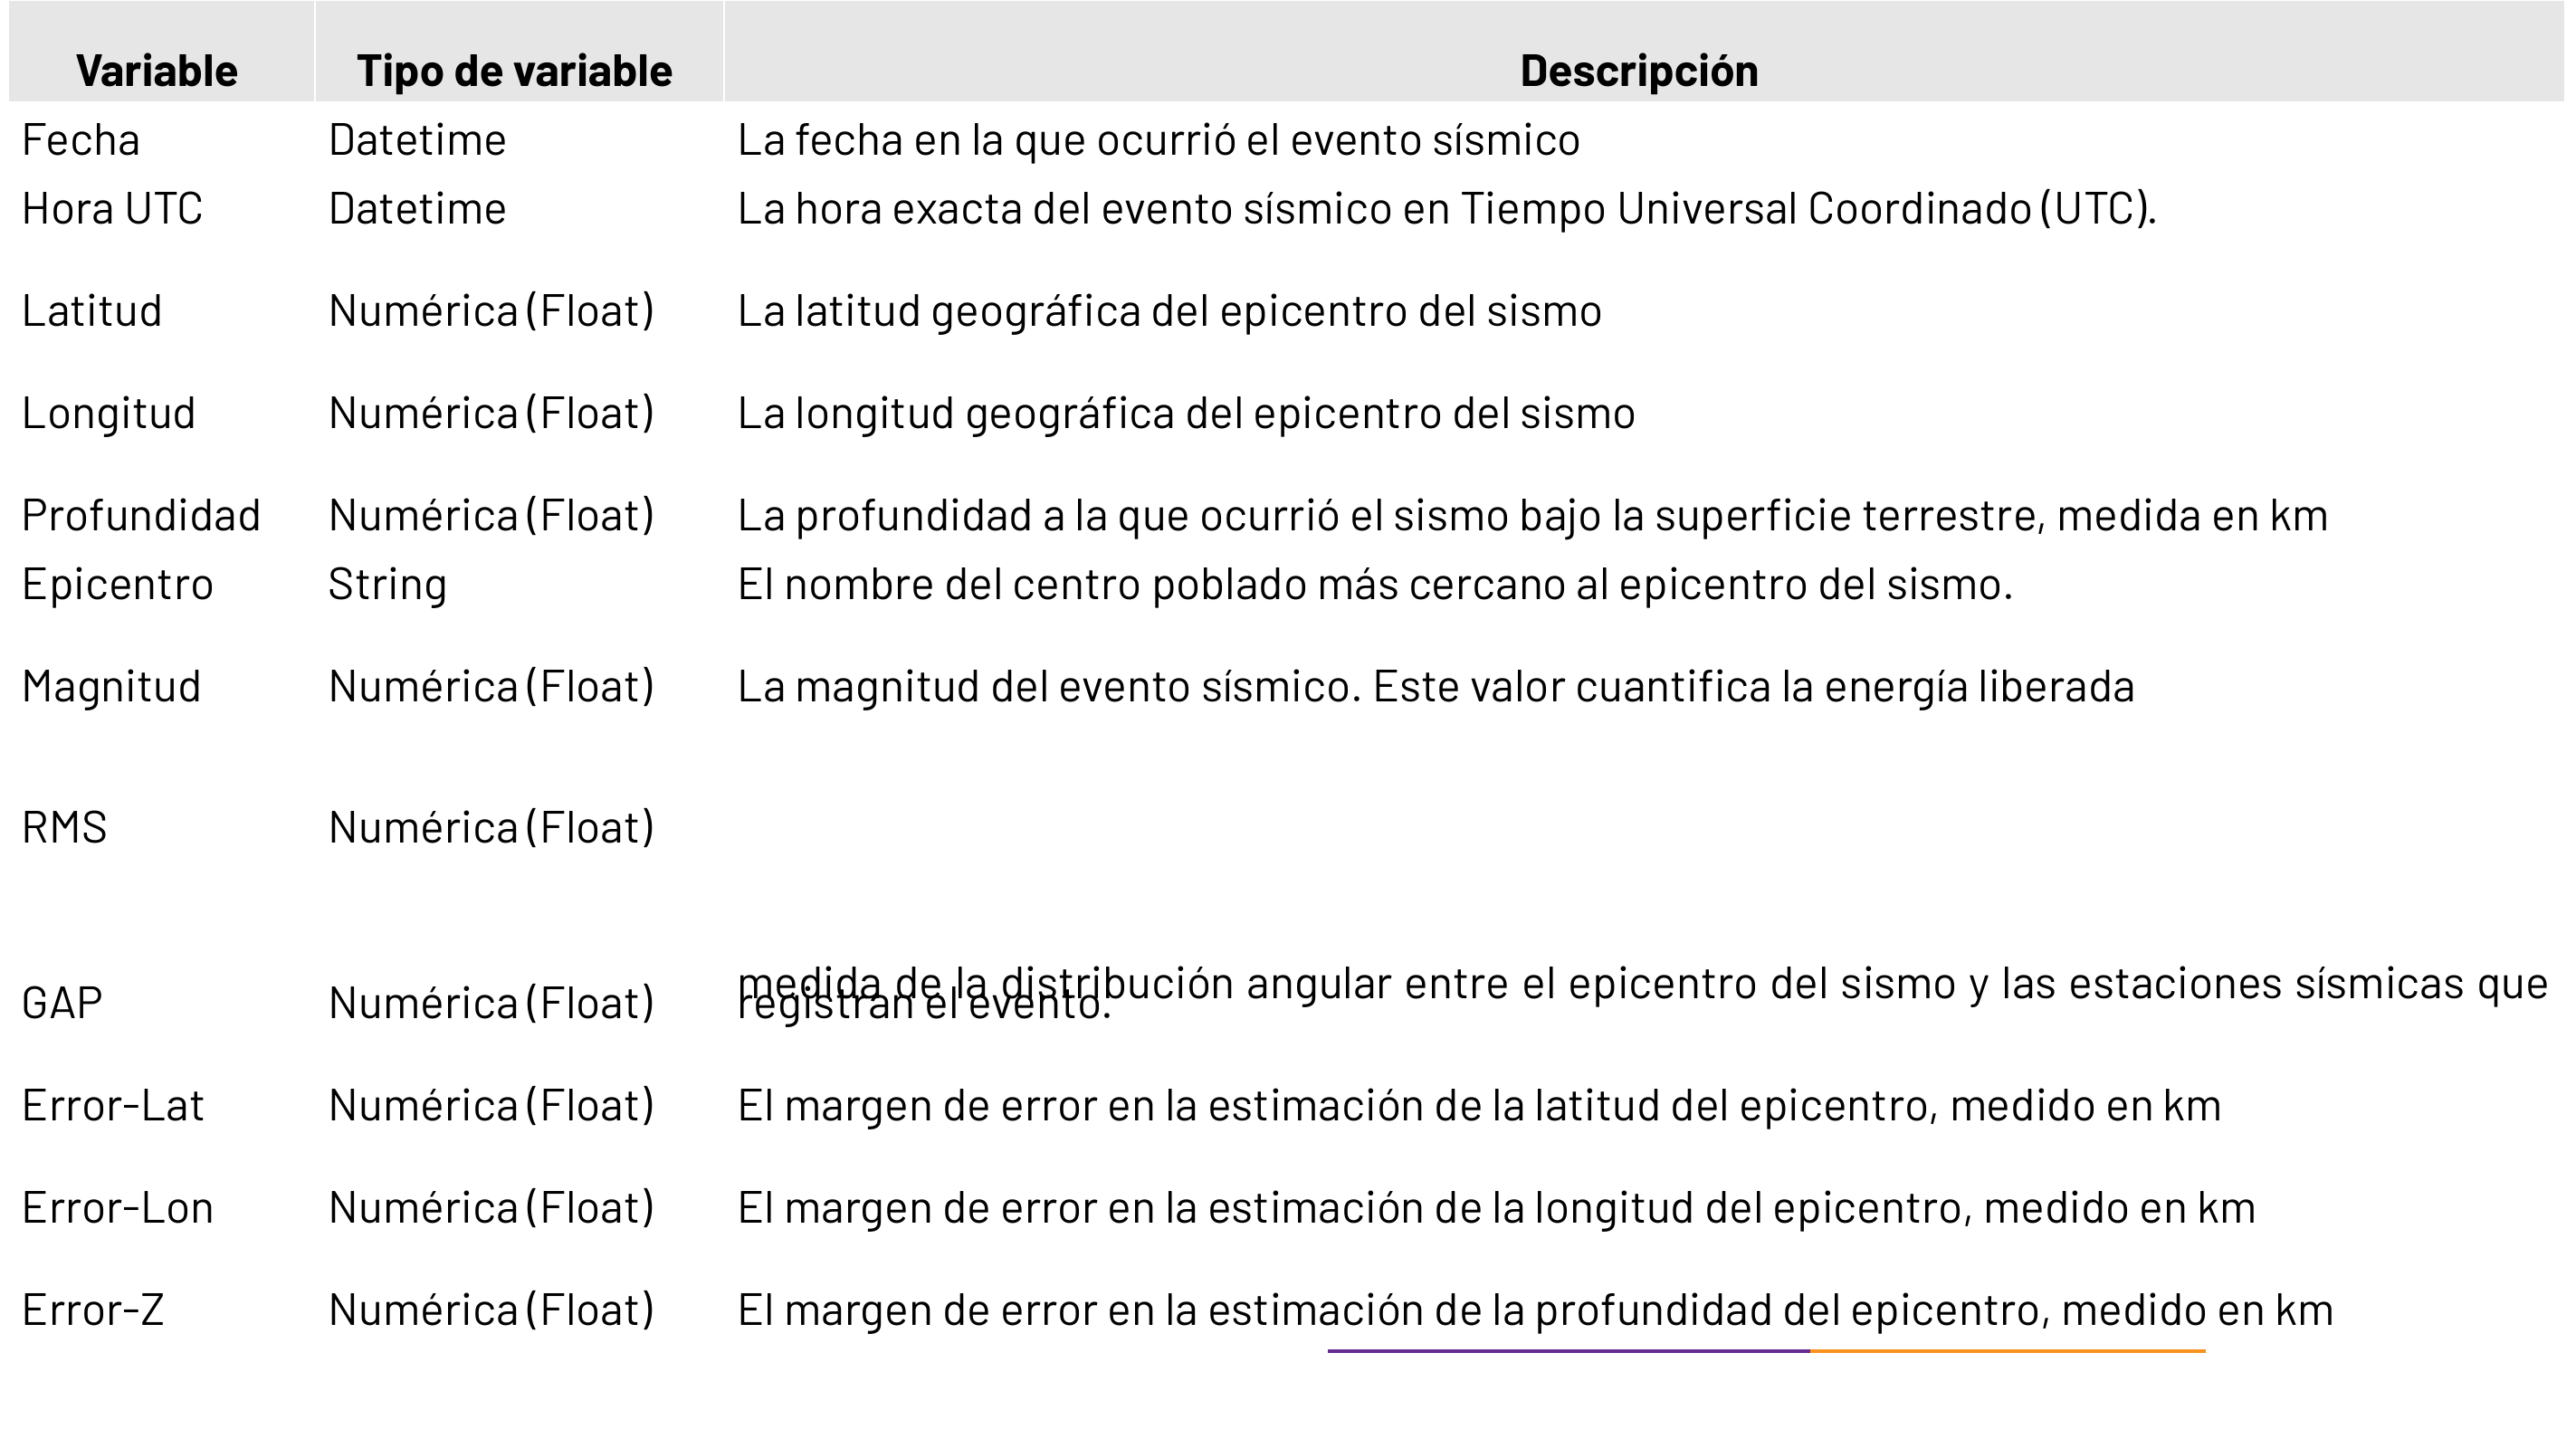

| Variable | Tipo de variable | Descripción |
| --- | --- | --- |
| Fecha | Datetime | La fecha en la que ocurrió el evento sísmico |
| Hora UTC | Datetime | La hora exacta del evento sísmico en Tiempo Universal Coordinado (UTC). |
| Latitud | Numérica (Float) | La latitud geográfica del epicentro del sismo |
| Longitud | Numérica (Float) | La longitud geográfica del epicentro del sismo |
| Profundidad | Numérica (Float) | La profundidad a la que ocurrió el sismo bajo la superficie terrestre, medida en km |
| Epicentro | String | El nombre del centro poblado más cercano al epicentro del sismo. |
| Magnitud | Numérica (Float) | La magnitud del evento sísmico. Este valor cuantifica la energía liberada |
| RMS | Numérica (Float) | Es la medida del error, comparando la diferencia promedio entre el tiempo de arribo teórico y el tiempo de arribo observado en segundos, utilizando las lecturas de los sismogramas.  Los valores menores reflejan buenas localizaciones. |
| GAP | Numérica (Float) | medida de la distribución angular entre el epicentro del sismo y las estaciones sísmicas que registran el evento. |
| Error-Lat | Numérica (Float) | El margen de error en la estimación de la latitud del epicentro, medido en km |
| Error-Lon | Numérica (Float) | El margen de error en la estimación de la longitud del epicentro, medido en km |
| Error-Z | Numérica (Float) | El margen de error en la estimación de la profundidad del epicentro, medido en km |